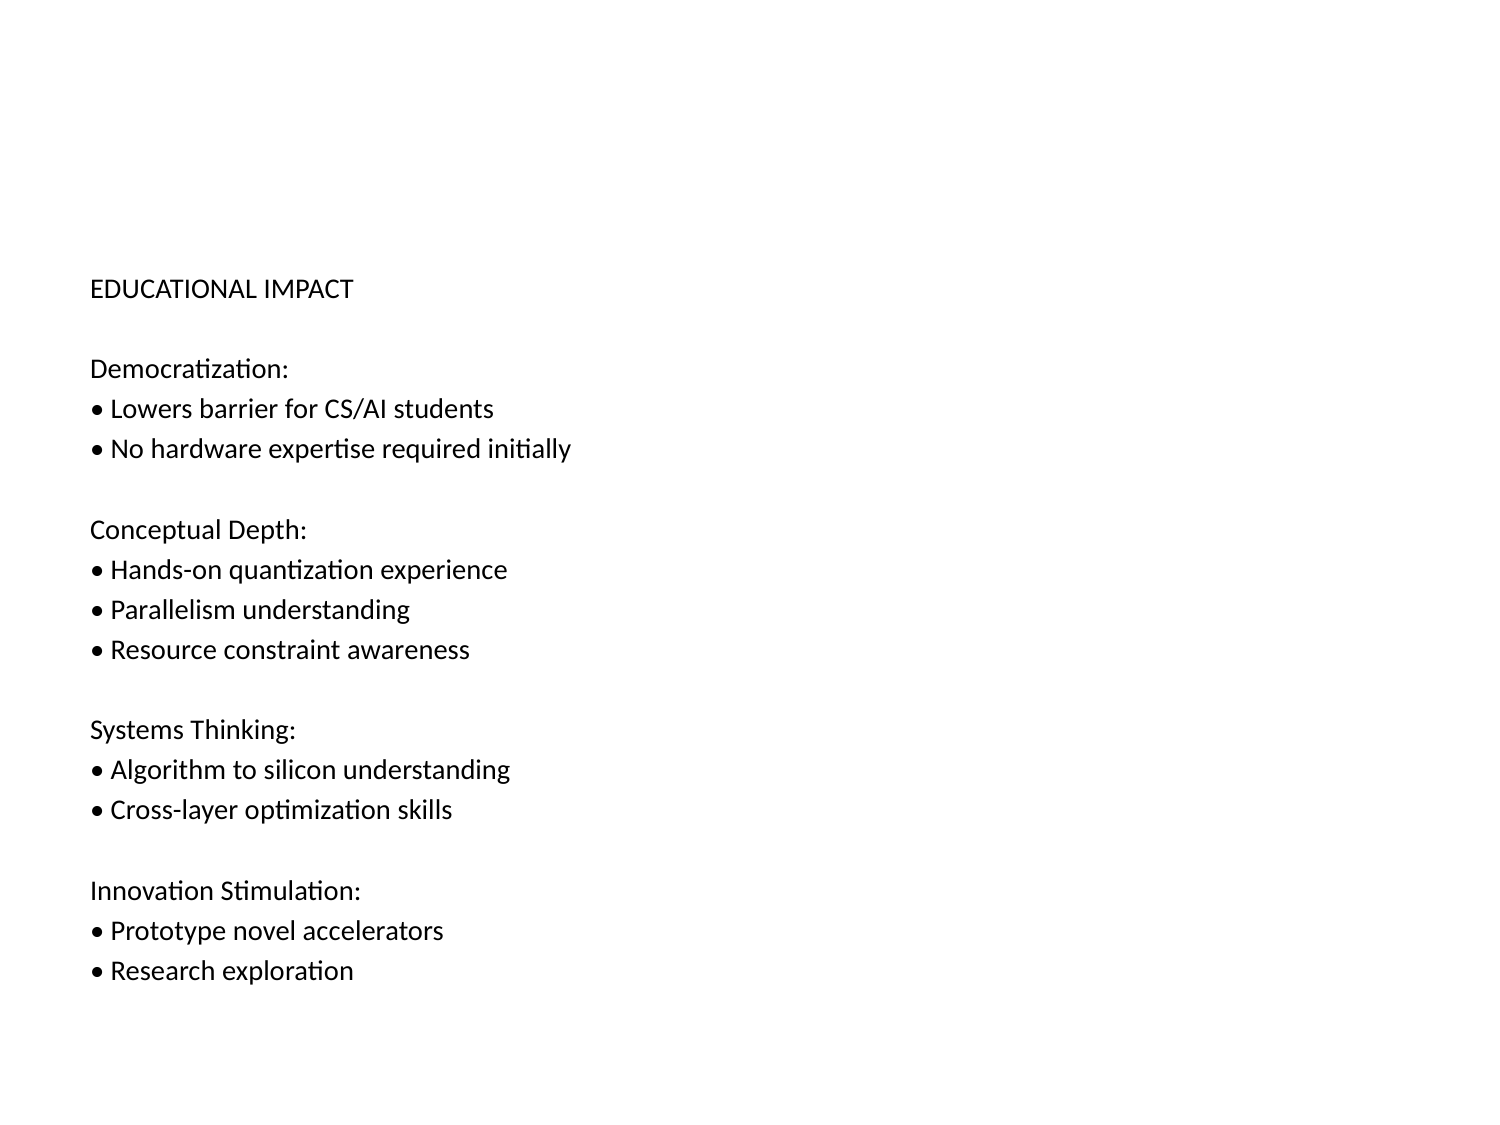

EDUCATIONAL IMPACT

Democratization:
• Lowers barrier for CS/AI students
• No hardware expertise required initially

Conceptual Depth:
• Hands-on quantization experience
• Parallelism understanding
• Resource constraint awareness

Systems Thinking:
• Algorithm to silicon understanding
• Cross-layer optimization skills

Innovation Stimulation:
• Prototype novel accelerators
• Research exploration